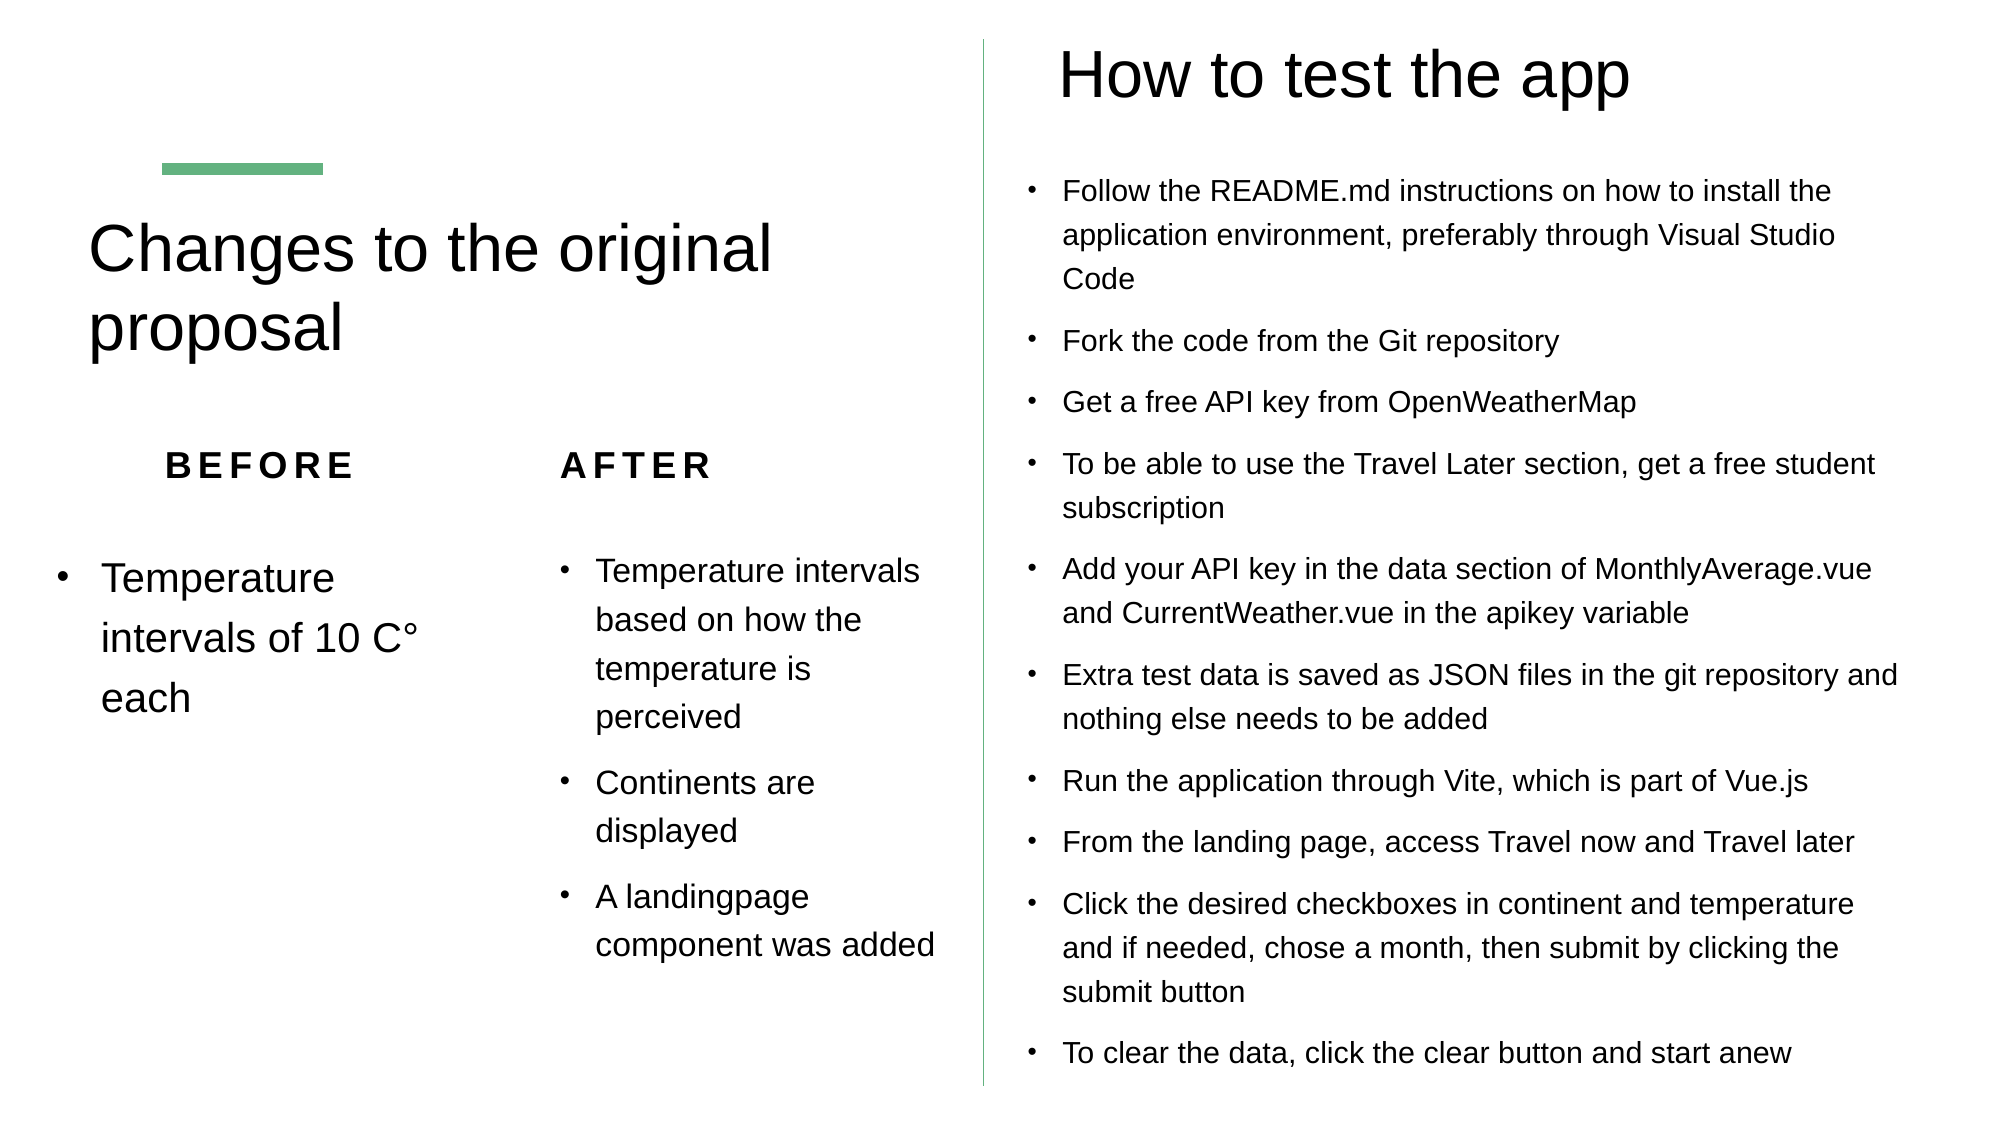

How to test the app
Follow the README.md instructions on how to install the application environment, preferably through Visual Studio Code
Fork the code from the Git repository
Get a free API key from OpenWeatherMap
To be able to use the Travel Later section, get a free student subscription
Add your API key in the data section of MonthlyAverage.vue and CurrentWeather.vue in the apikey variable
Extra test data is saved as JSON files in the git repository and nothing else needs to be added
Run the application through Vite, which is part of Vue.js
From the landing page, access Travel now and Travel later
Click the desired checkboxes in continent and temperature and if needed, chose a month, then submit by clicking the submit button
To clear the data, click the clear button and start anew

# Changes to the original proposal
After
Before
Temperature intervals of 10 C° each
Temperature intervals based on how the temperature is perceived
Continents are displayed
A landingpage component was added